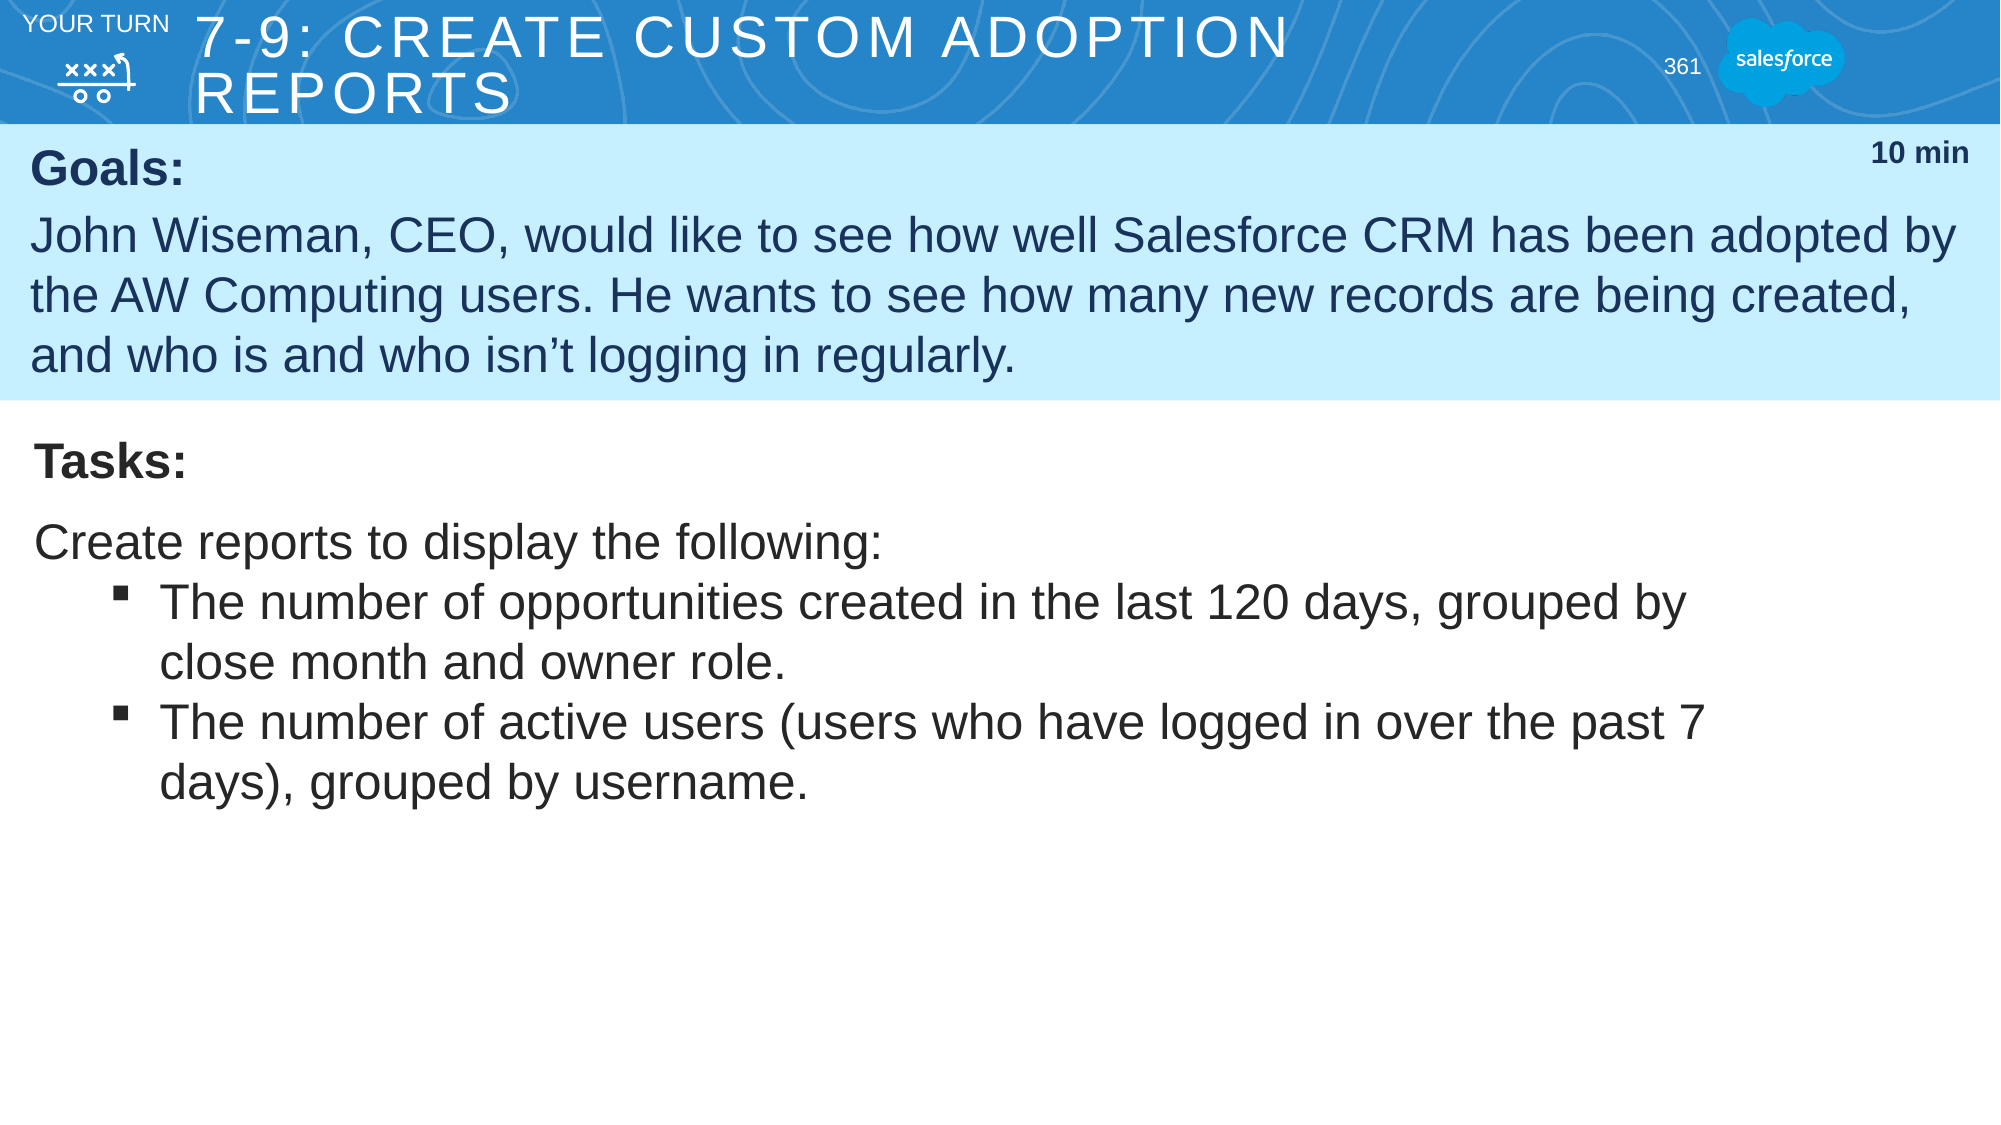

YOUR TURN
# 7-9: Create Custom Adoption Reports
361
Goals:
John Wiseman, CEO, would like to see how well Salesforce CRM has been adopted by the AW Computing users. He wants to see how many new records are being created, and who is and who isn’t logging in regularly.
10 min
Tasks:
Create reports to display the following:
The number of opportunities created in the last 120 days, grouped by close month and owner role.
The number of active users (users who have logged in over the past 7 days), grouped by username.